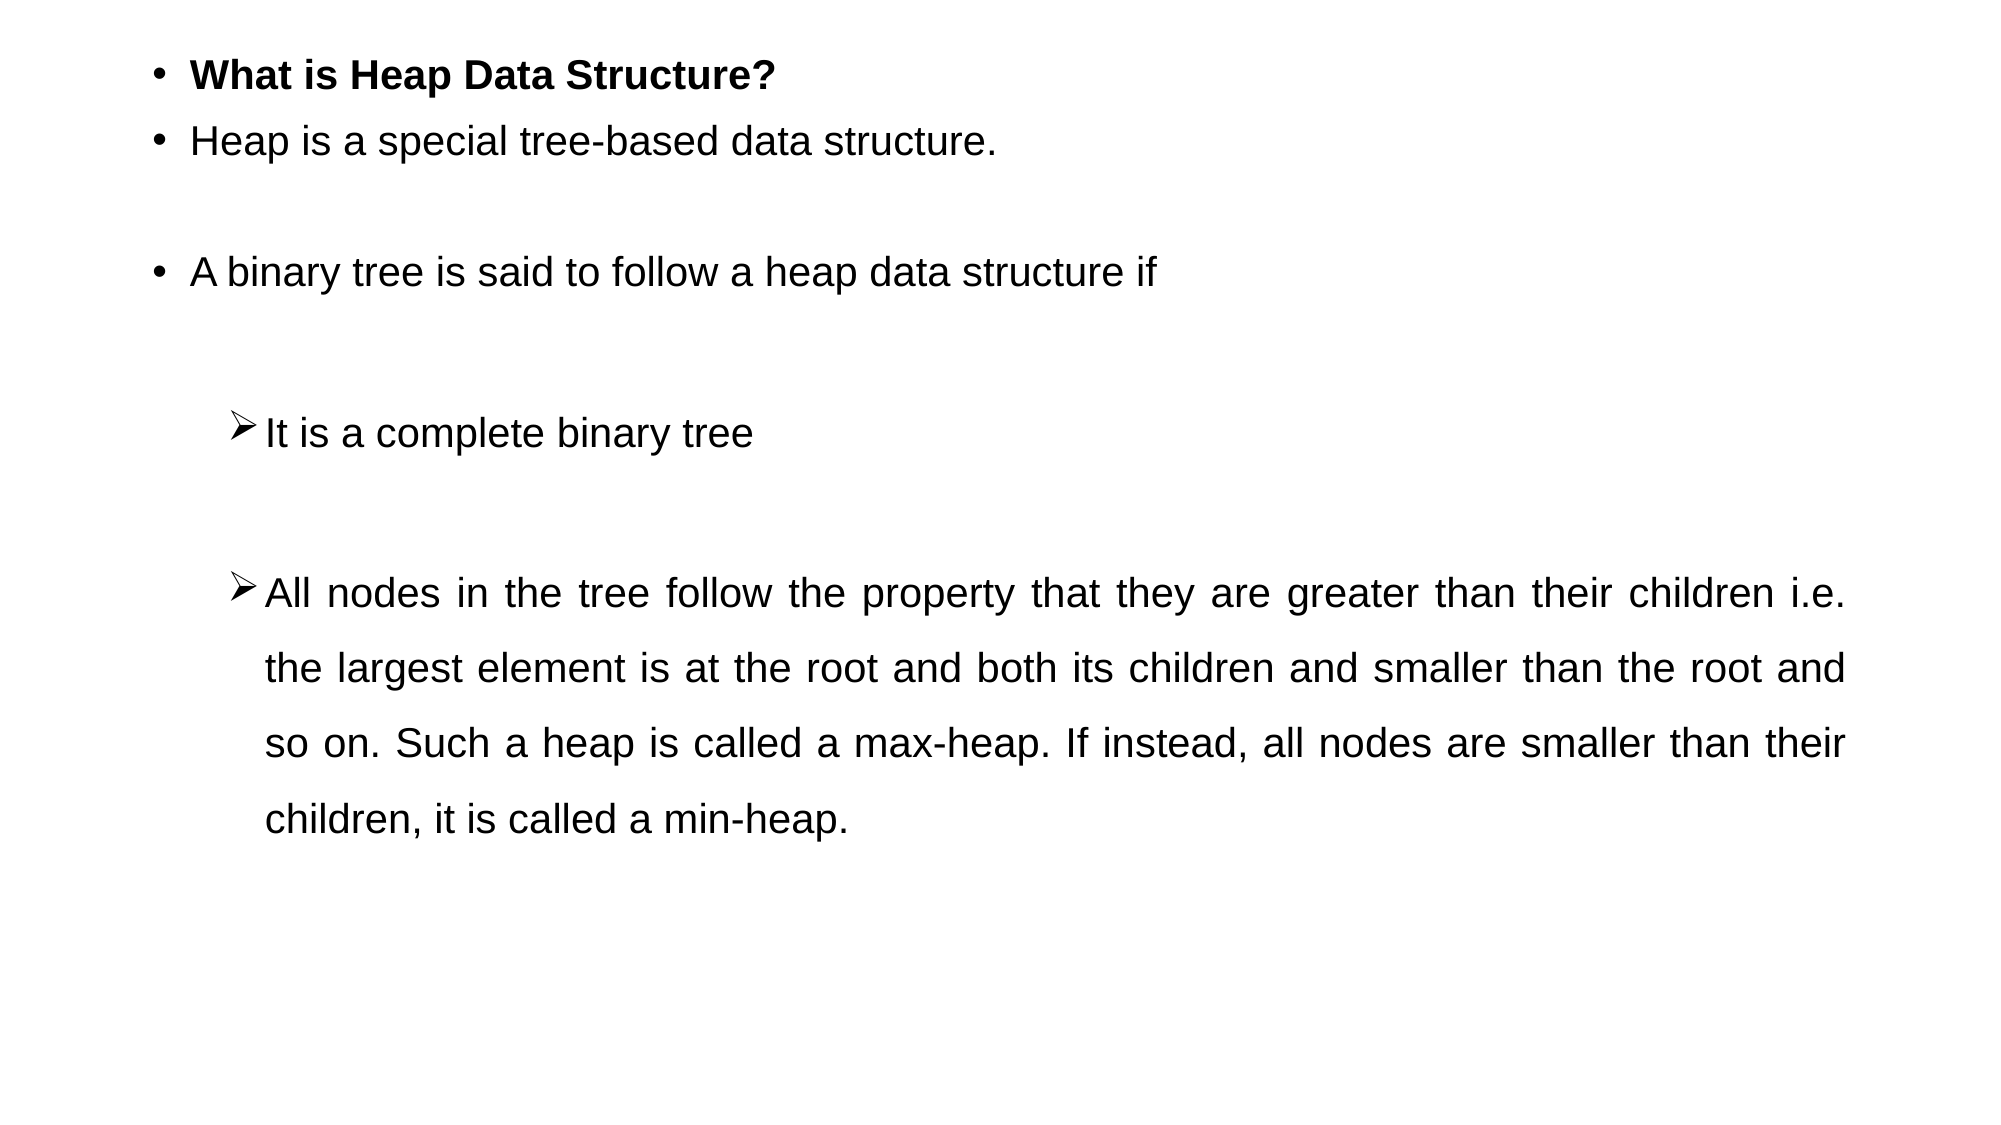

What is Heap Data Structure?
Heap is a special tree-based data structure.

A binary tree is said to follow a heap data structure if

It is a complete binary tree

All nodes in the tree follow the property that they are greater than their children i.e. the largest element is at the root and both its children and smaller than the root and so on. Such a heap is called a max-heap. If instead, all nodes are smaller than their children, it is called a min-heap.